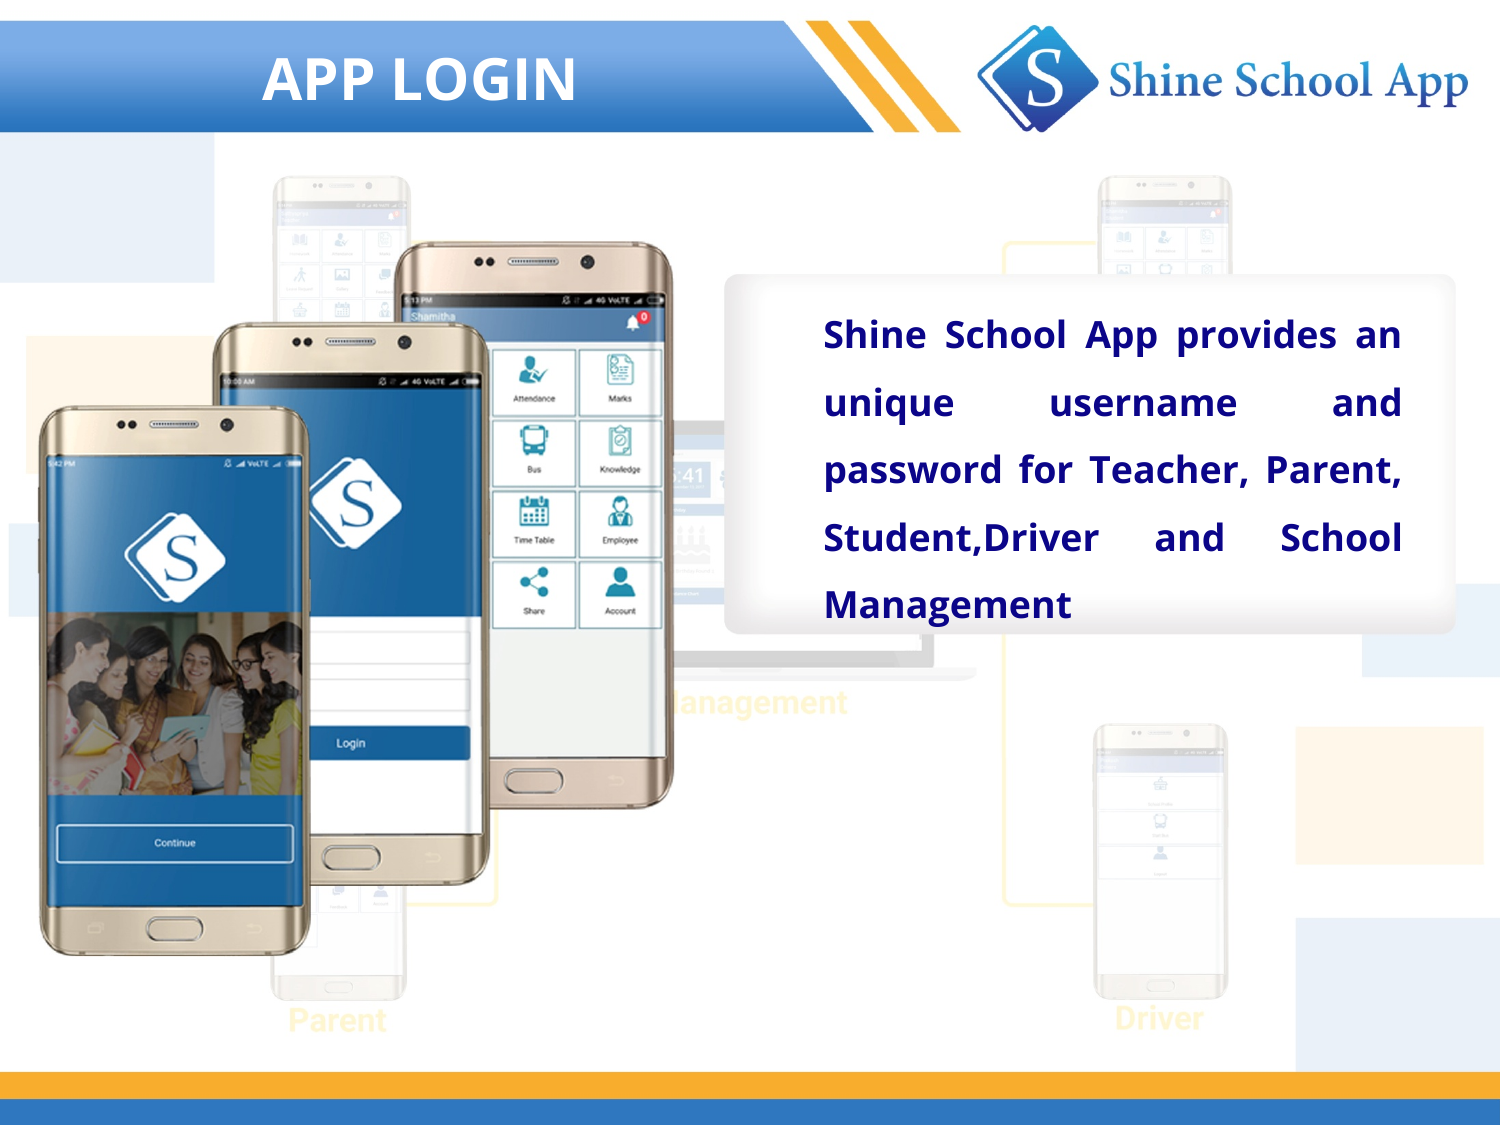

APP LOGIN
Shine School App provides an unique username and password for Teacher, Parent, Student,Driver and School Management